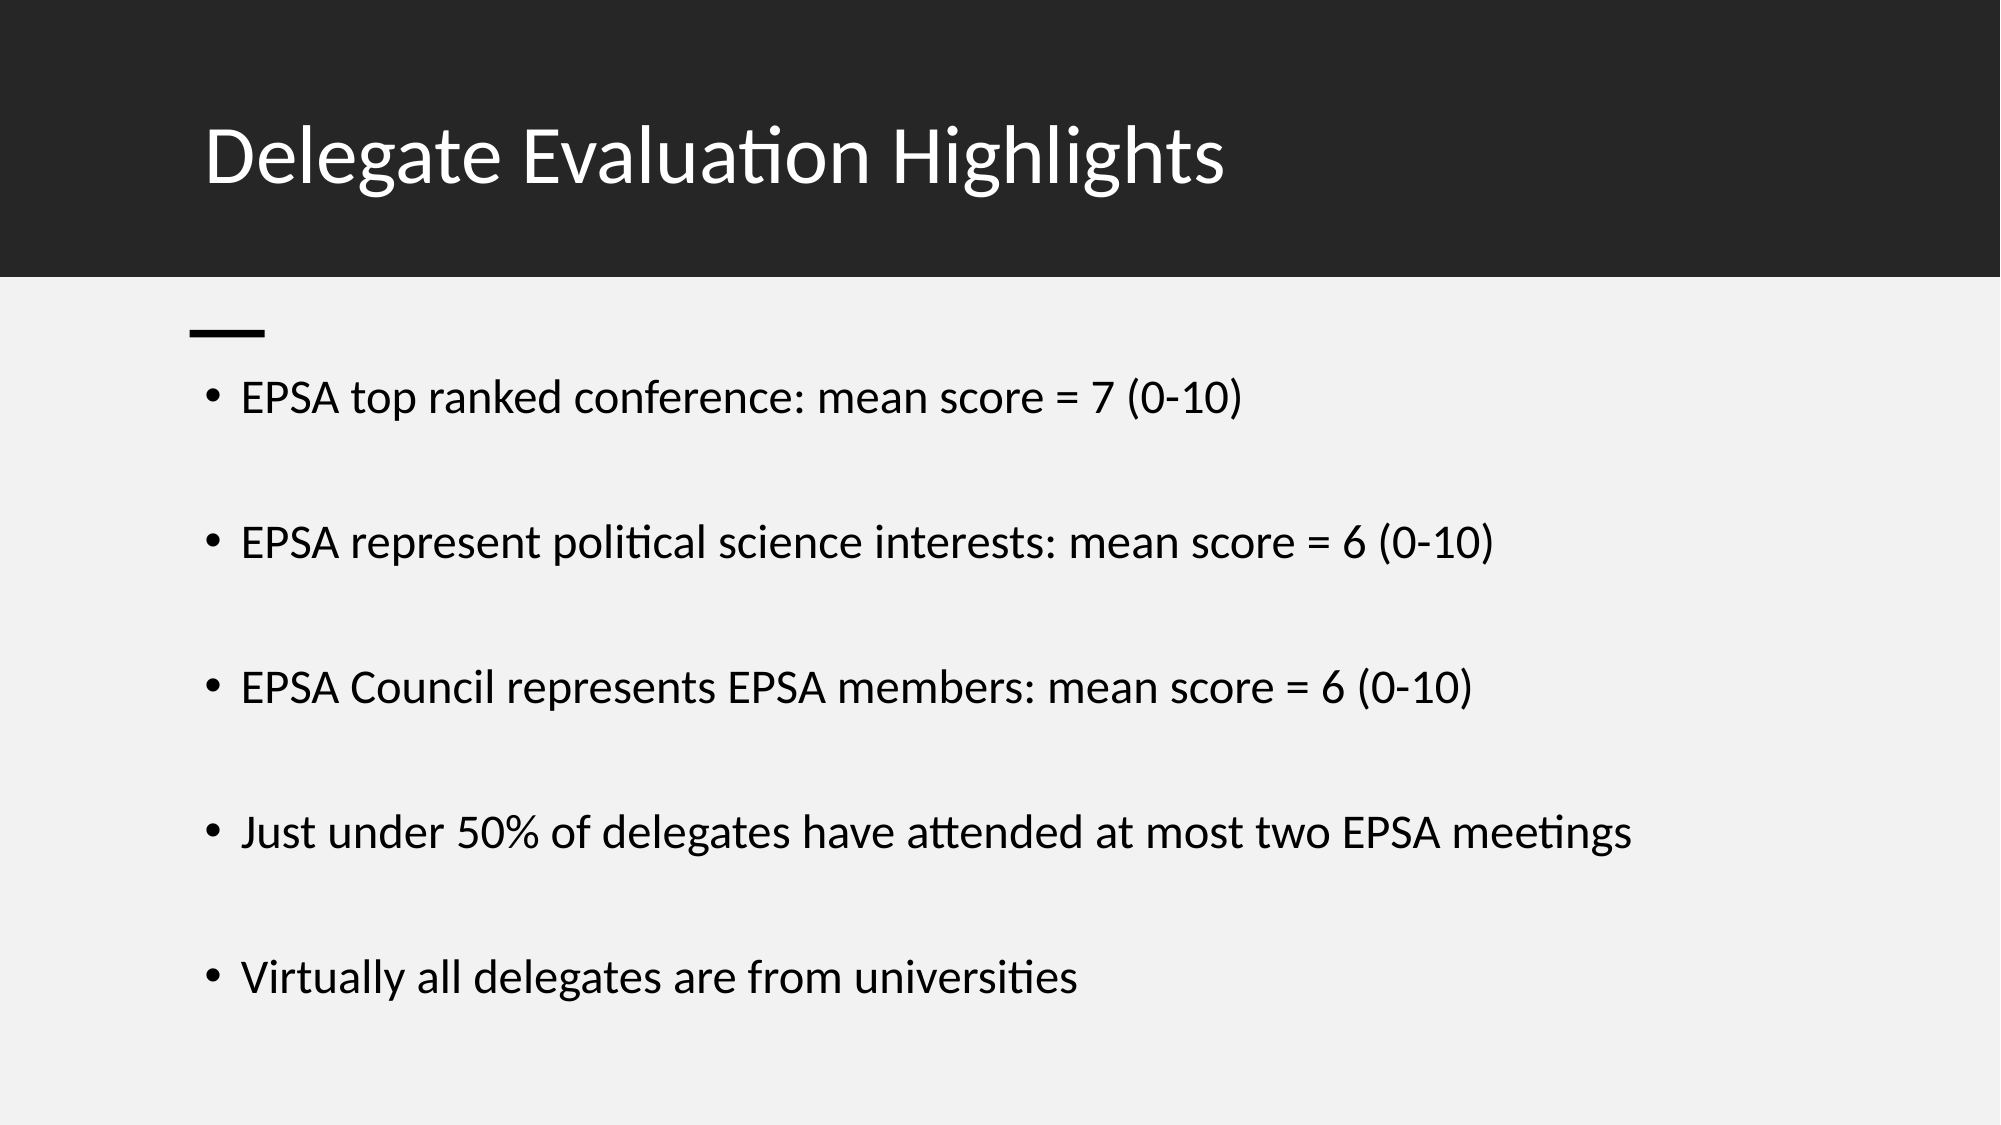

# Delegate Evaluation Highlights

EPSA top ranked conference: mean score = 7 (0-10)

EPSA represent political science interests: mean score = 6 (0-10)

EPSA Council represents EPSA members: mean score = 6 (0-10)

Just under 50% of delegates have attended at most two EPSA meetings

Virtually all delegates are from universities